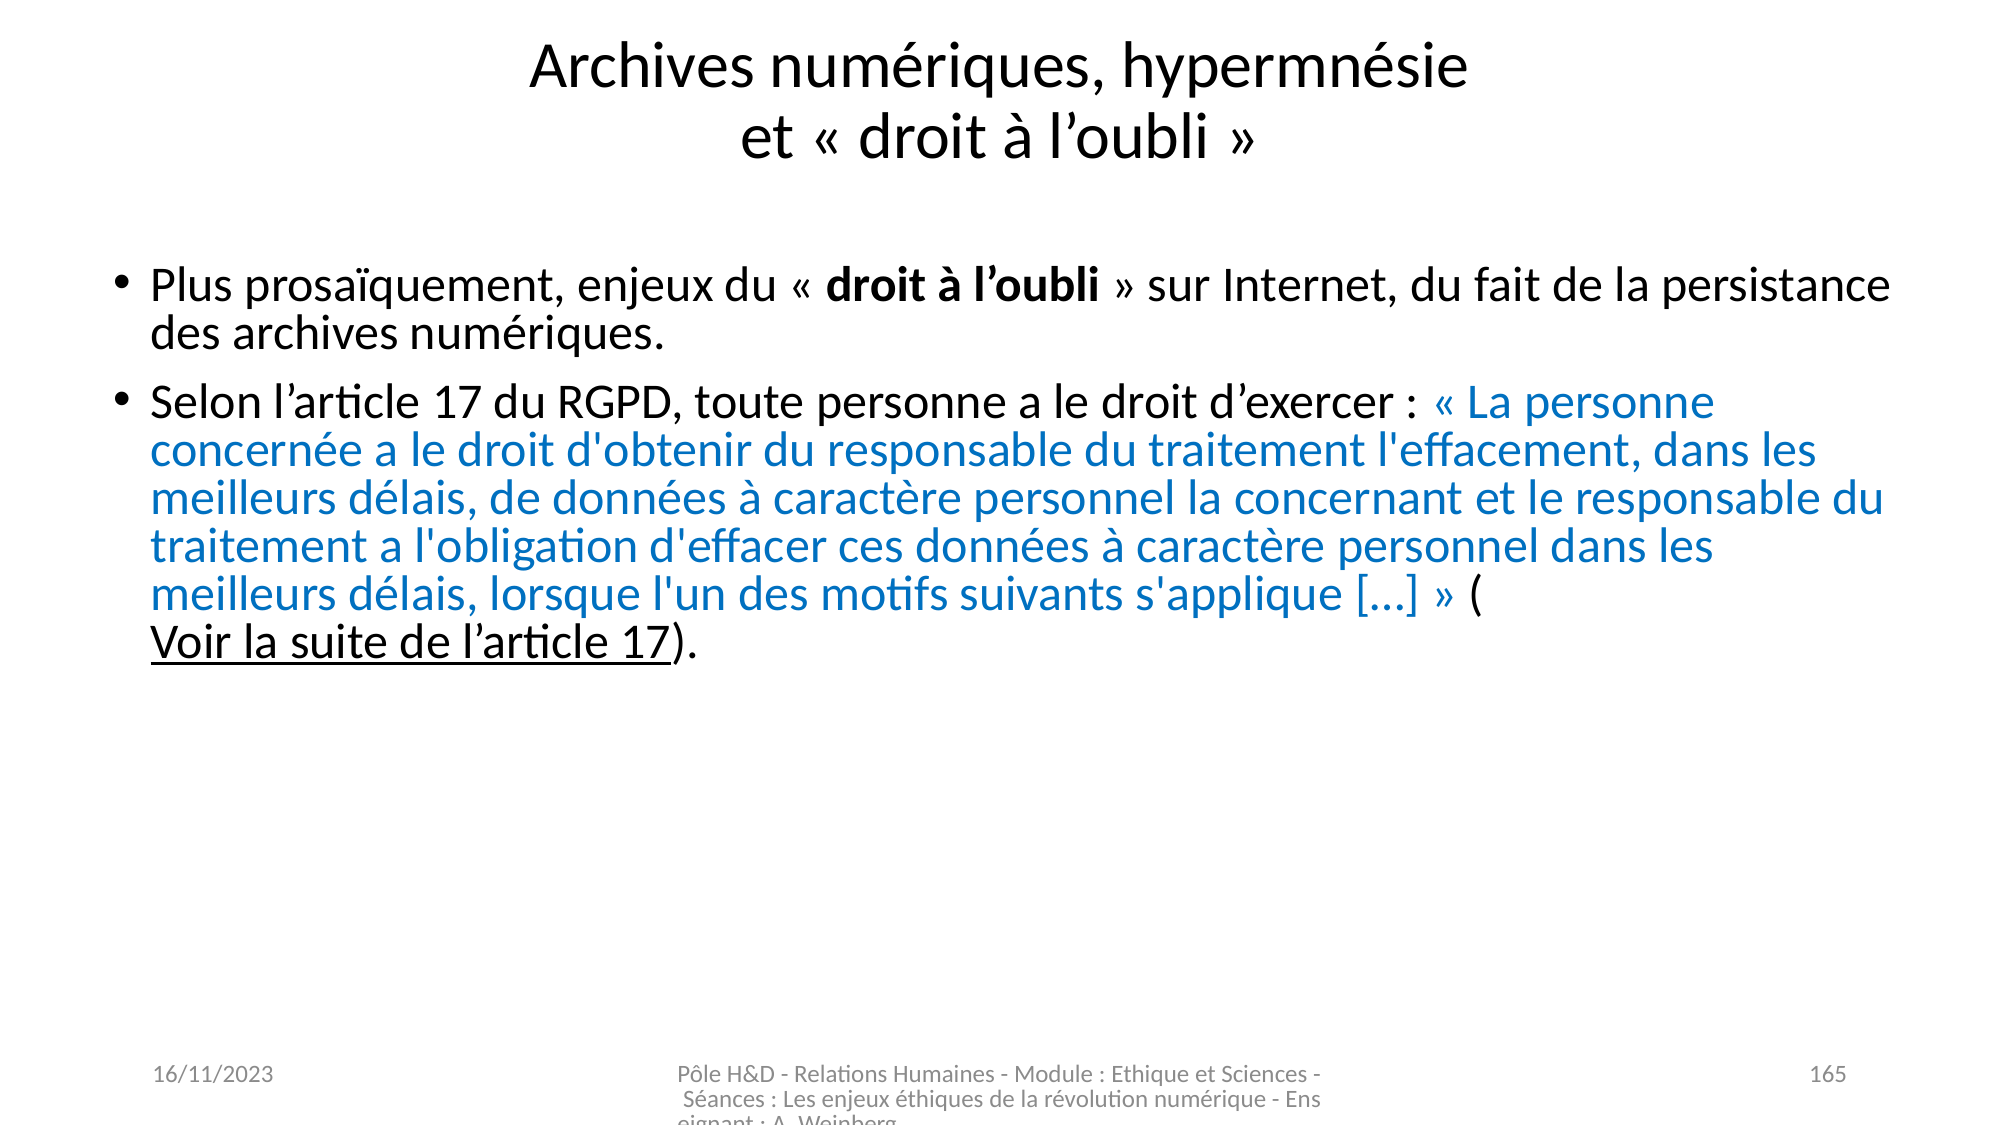

# Archives numériques, hypermnésie et « droit à l’oubli »
Plus prosaïquement, enjeux du « droit à l’oubli » sur Internet, du fait de la persistance des archives numériques.
Selon l’article 17 du RGPD, toute personne a le droit d’exercer : « La personne concernée a le droit d'obtenir du responsable du traitement l'effacement, dans les meilleurs délais, de données à caractère personnel la concernant et le responsable du traitement a l'obligation d'effacer ces données à caractère personnel dans les meilleurs délais, lorsque l'un des motifs suivants s'applique […] » (Voir la suite de l’article 17).

16/11/2023
Pôle H&D - Relations Humaines - Module : Ethique et Sciences - Séances : Les enjeux éthiques de la révolution numérique - Enseignant : A. Weinberg
165